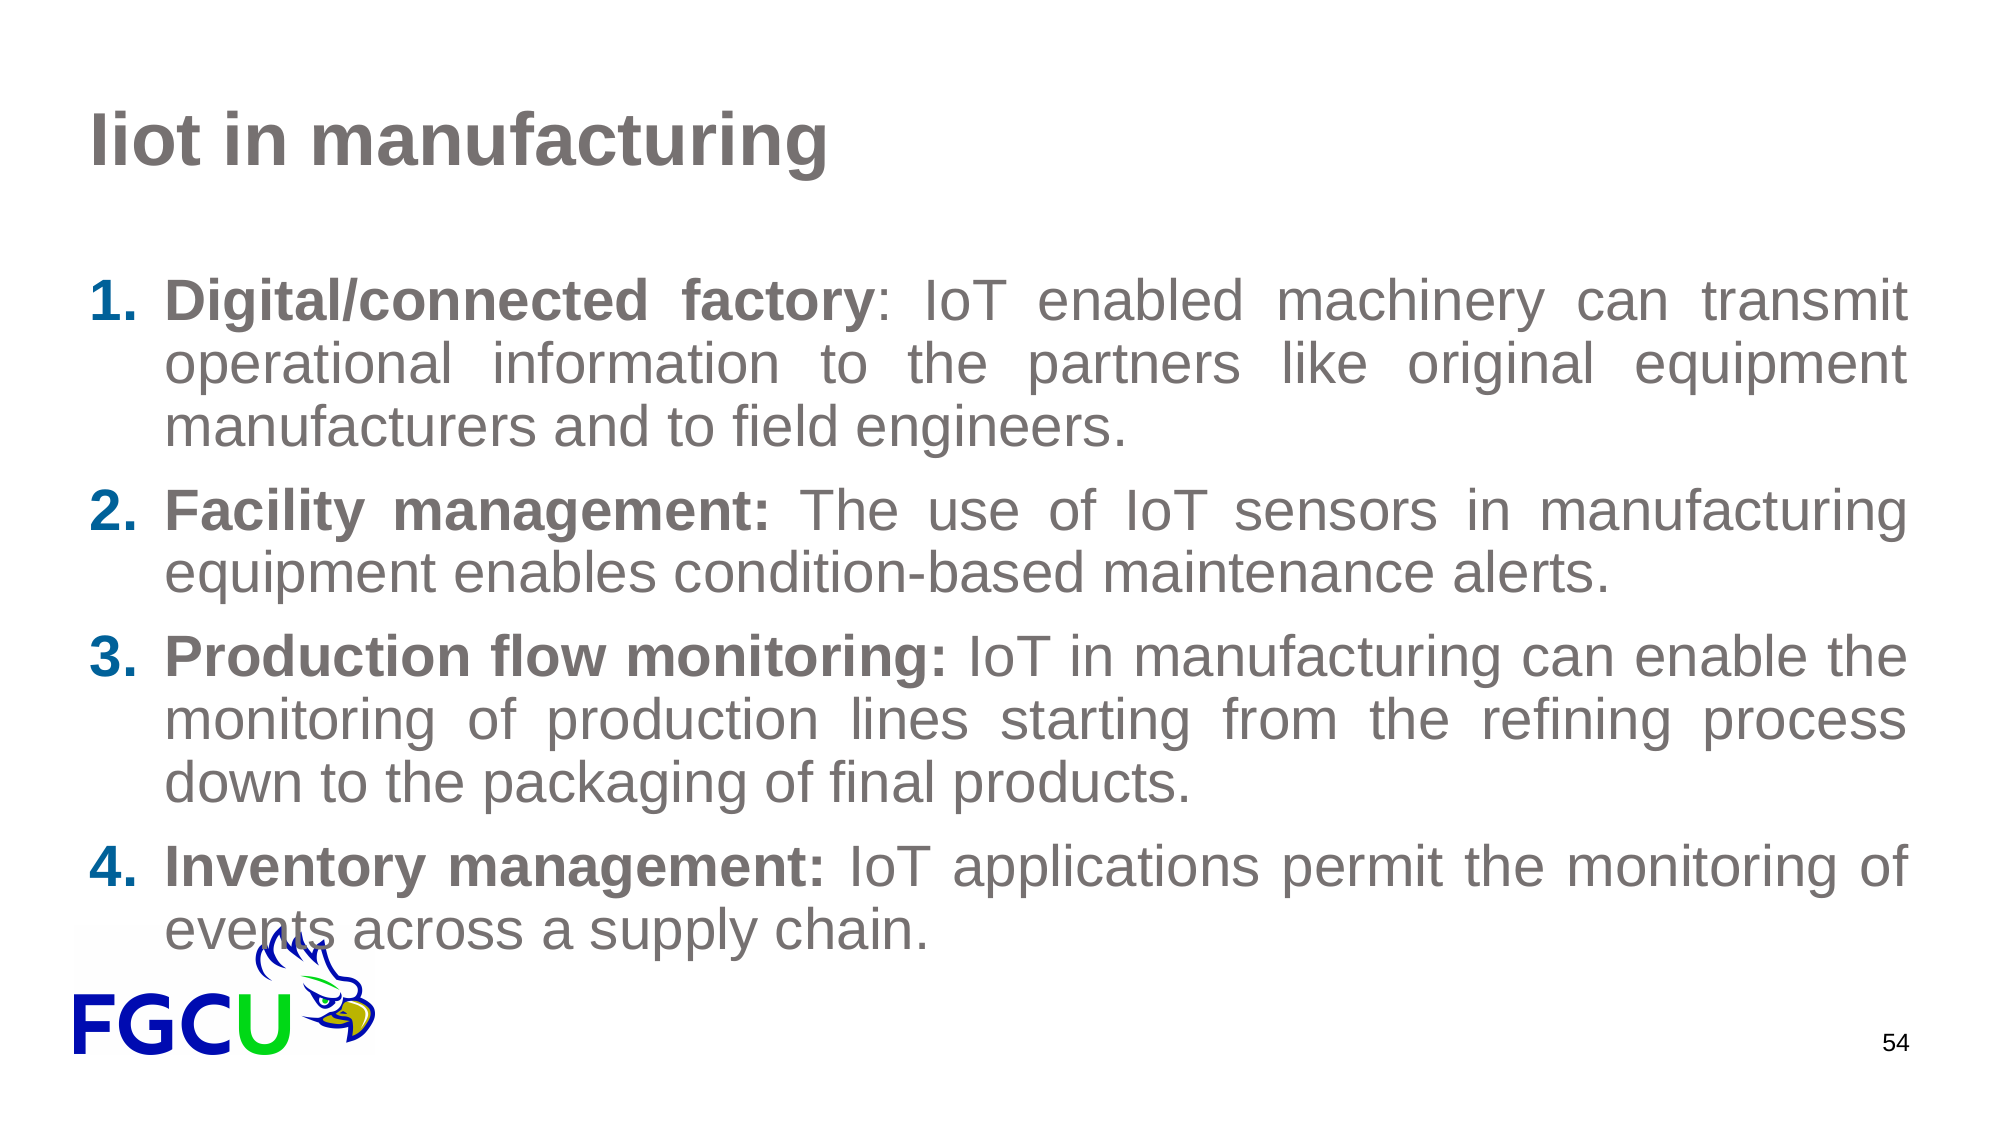

# Iiot in manufacturing
Digital/connected factory: IoT enabled machinery can transmit operational information to the partners like original equipment manufacturers and to field engineers.
Facility management: The use of IoT sensors in manufacturing equipment enables condition-based maintenance alerts.
Production flow monitoring: IoT in manufacturing can enable the monitoring of production lines starting from the refining process down to the packaging of final products.
Inventory management: IoT applications permit the monitoring of events across a supply chain.

54